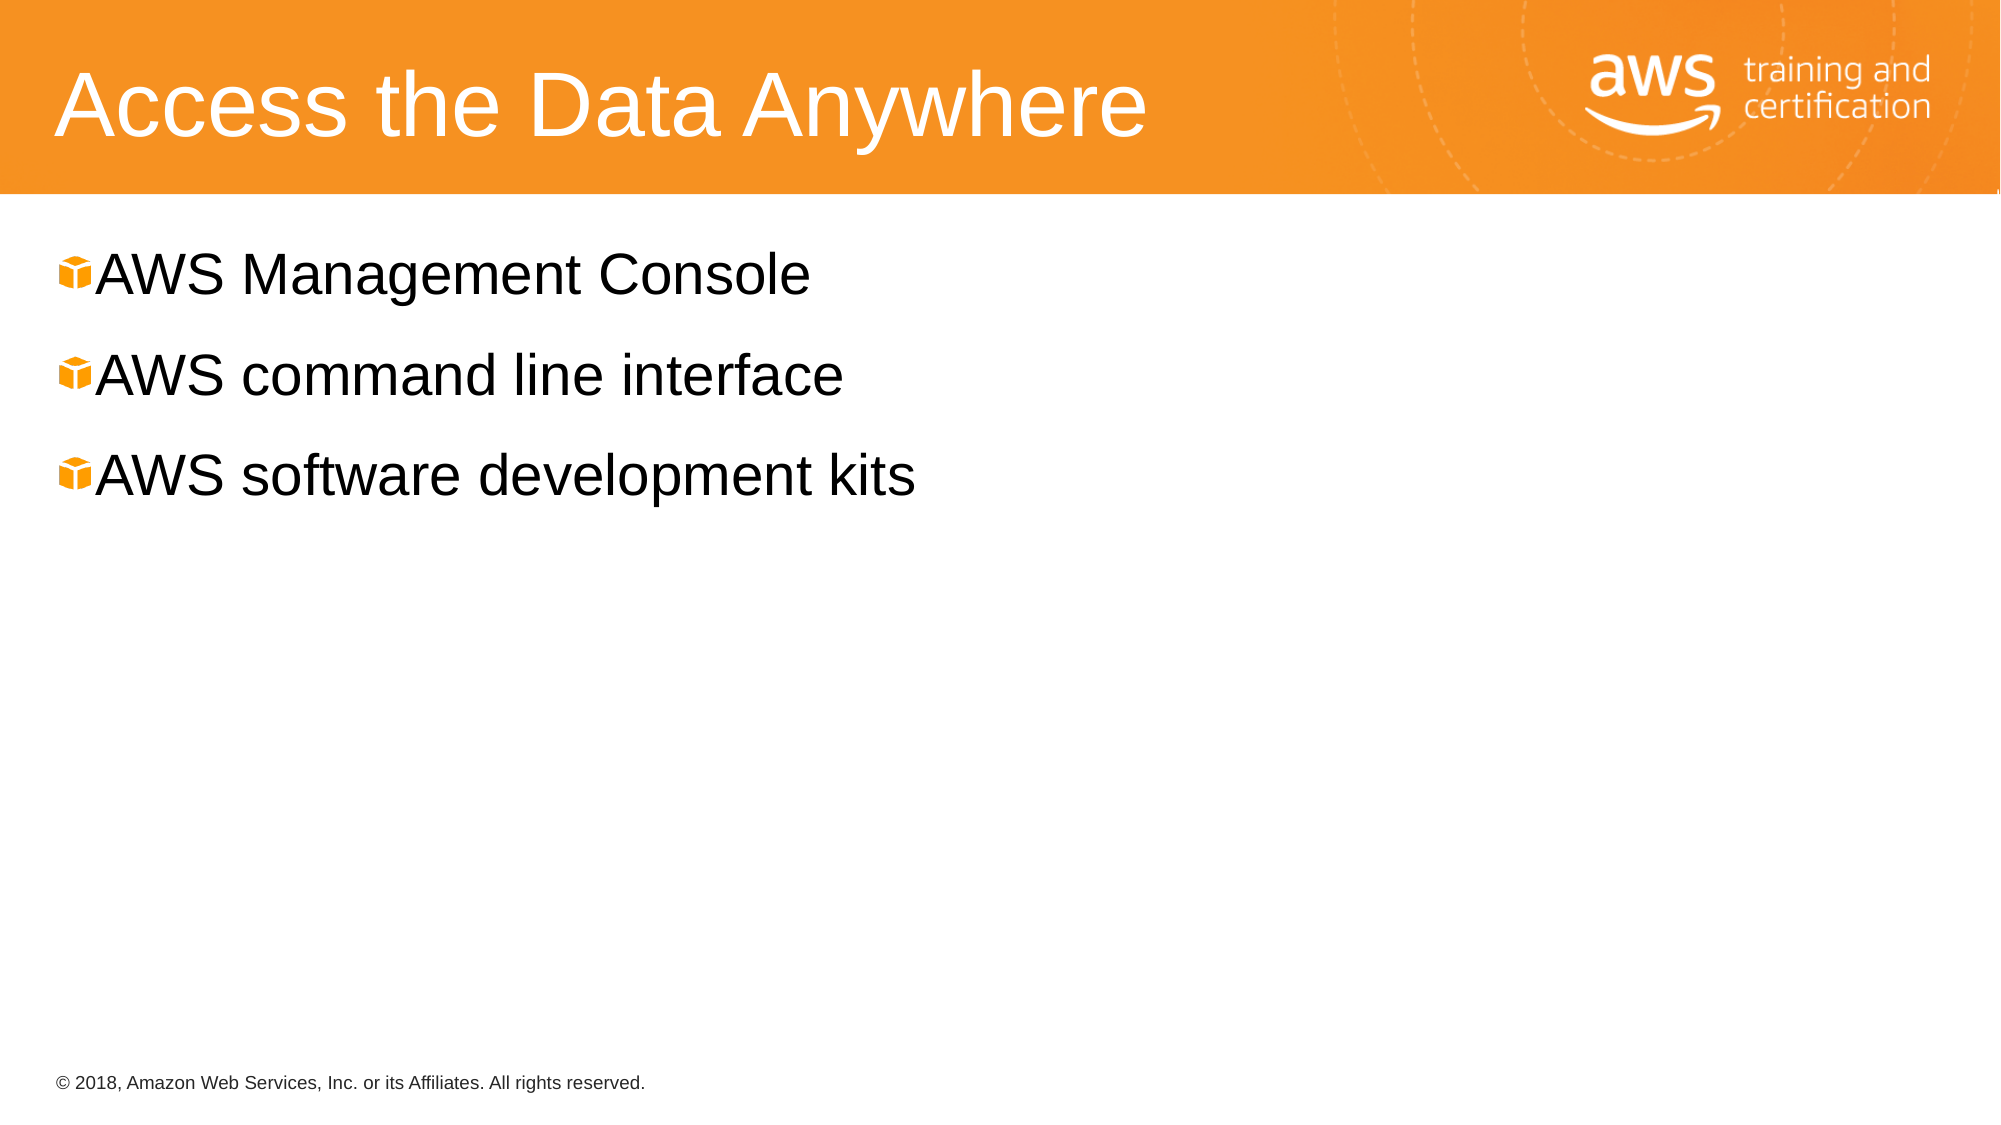

# Access the Data Anywhere
AWS Management Console
AWS command line interface
AWS software development kits